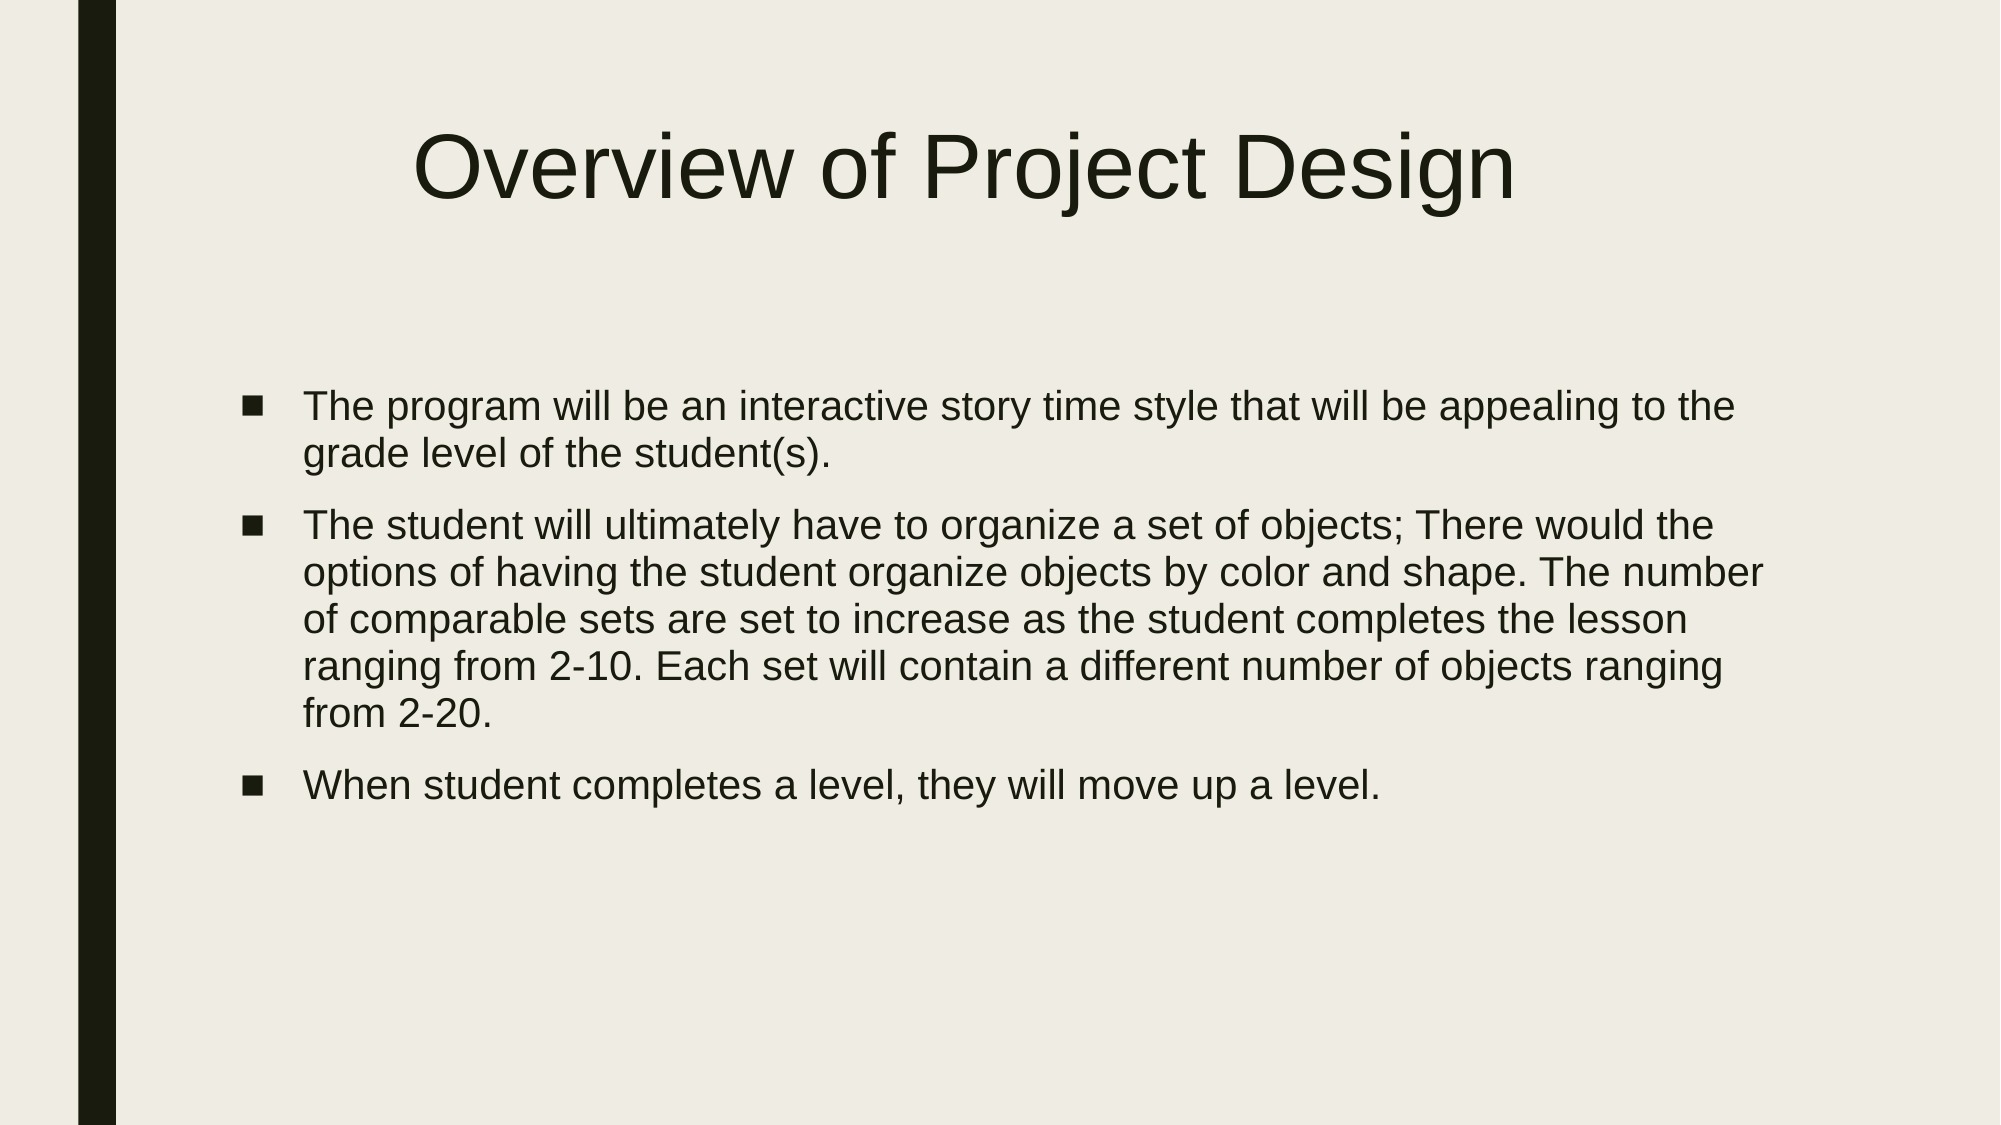

# Overview of Project Design
The program will be an interactive story time style that will be appealing to the grade level of the student(s).
The student will ultimately have to organize a set of objects; There would the options of having the student organize objects by color and shape. The number of comparable sets are set to increase as the student completes the lesson ranging from 2-10. Each set will contain a different number of objects ranging from 2-20.
When student completes a level, they will move up a level.